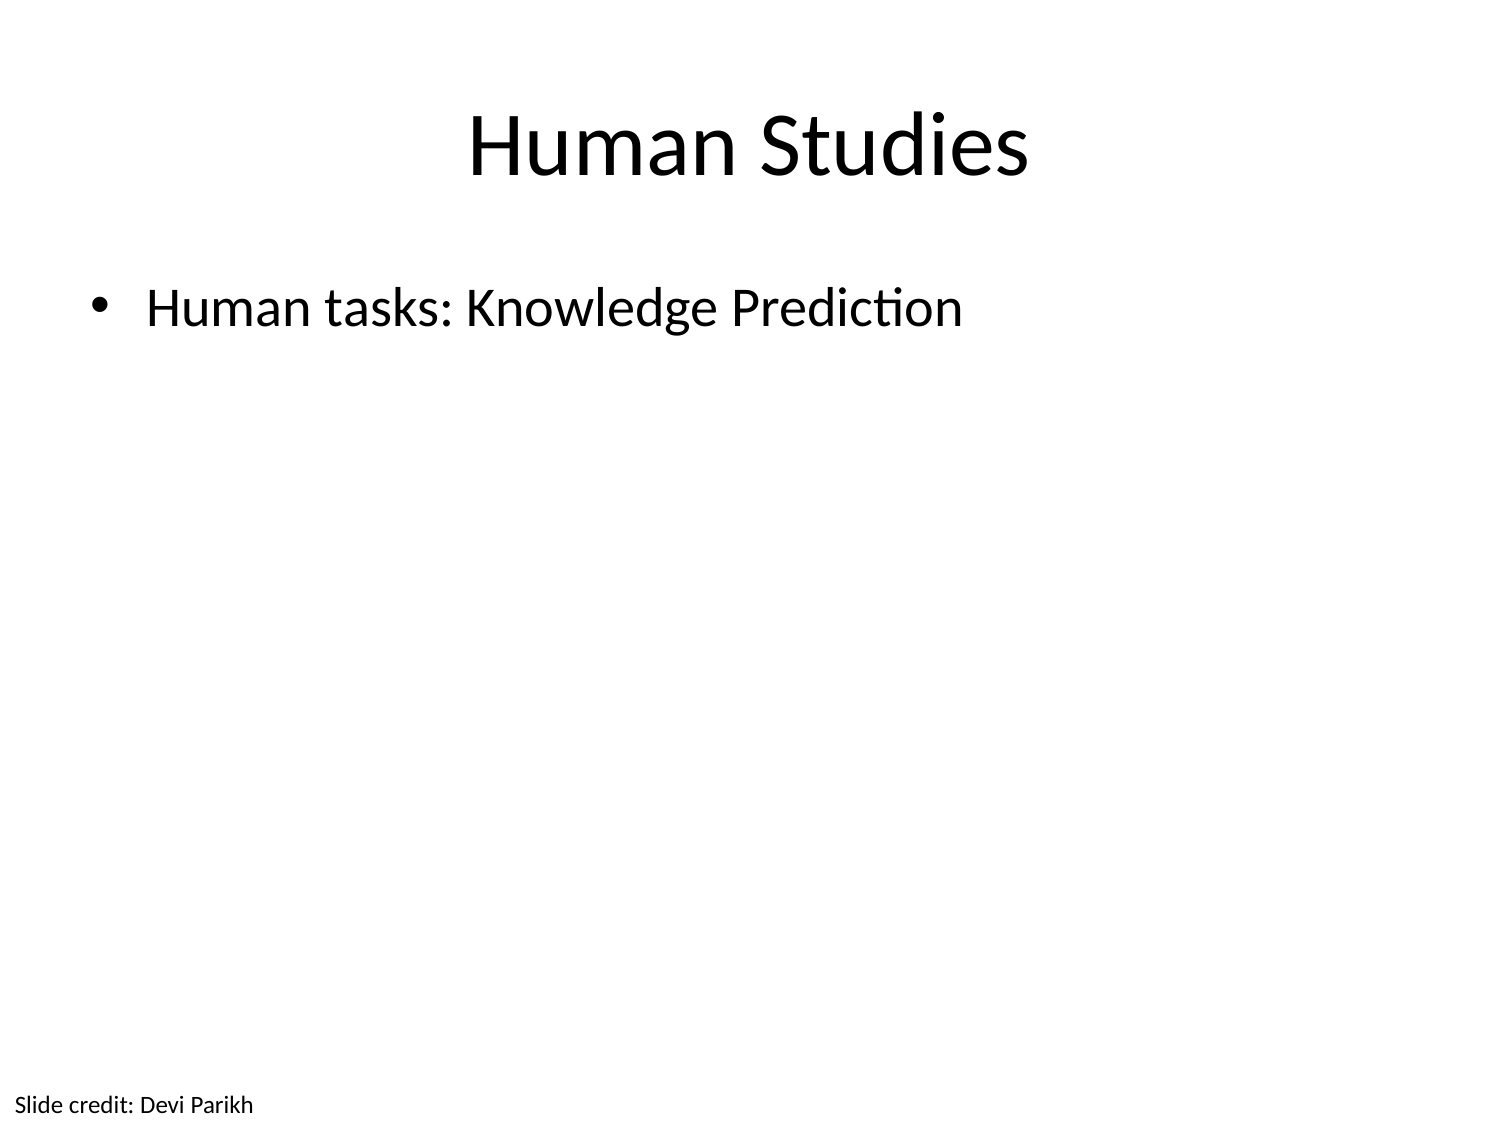

# Human Studies
Human tasks: Knowledge Prediction